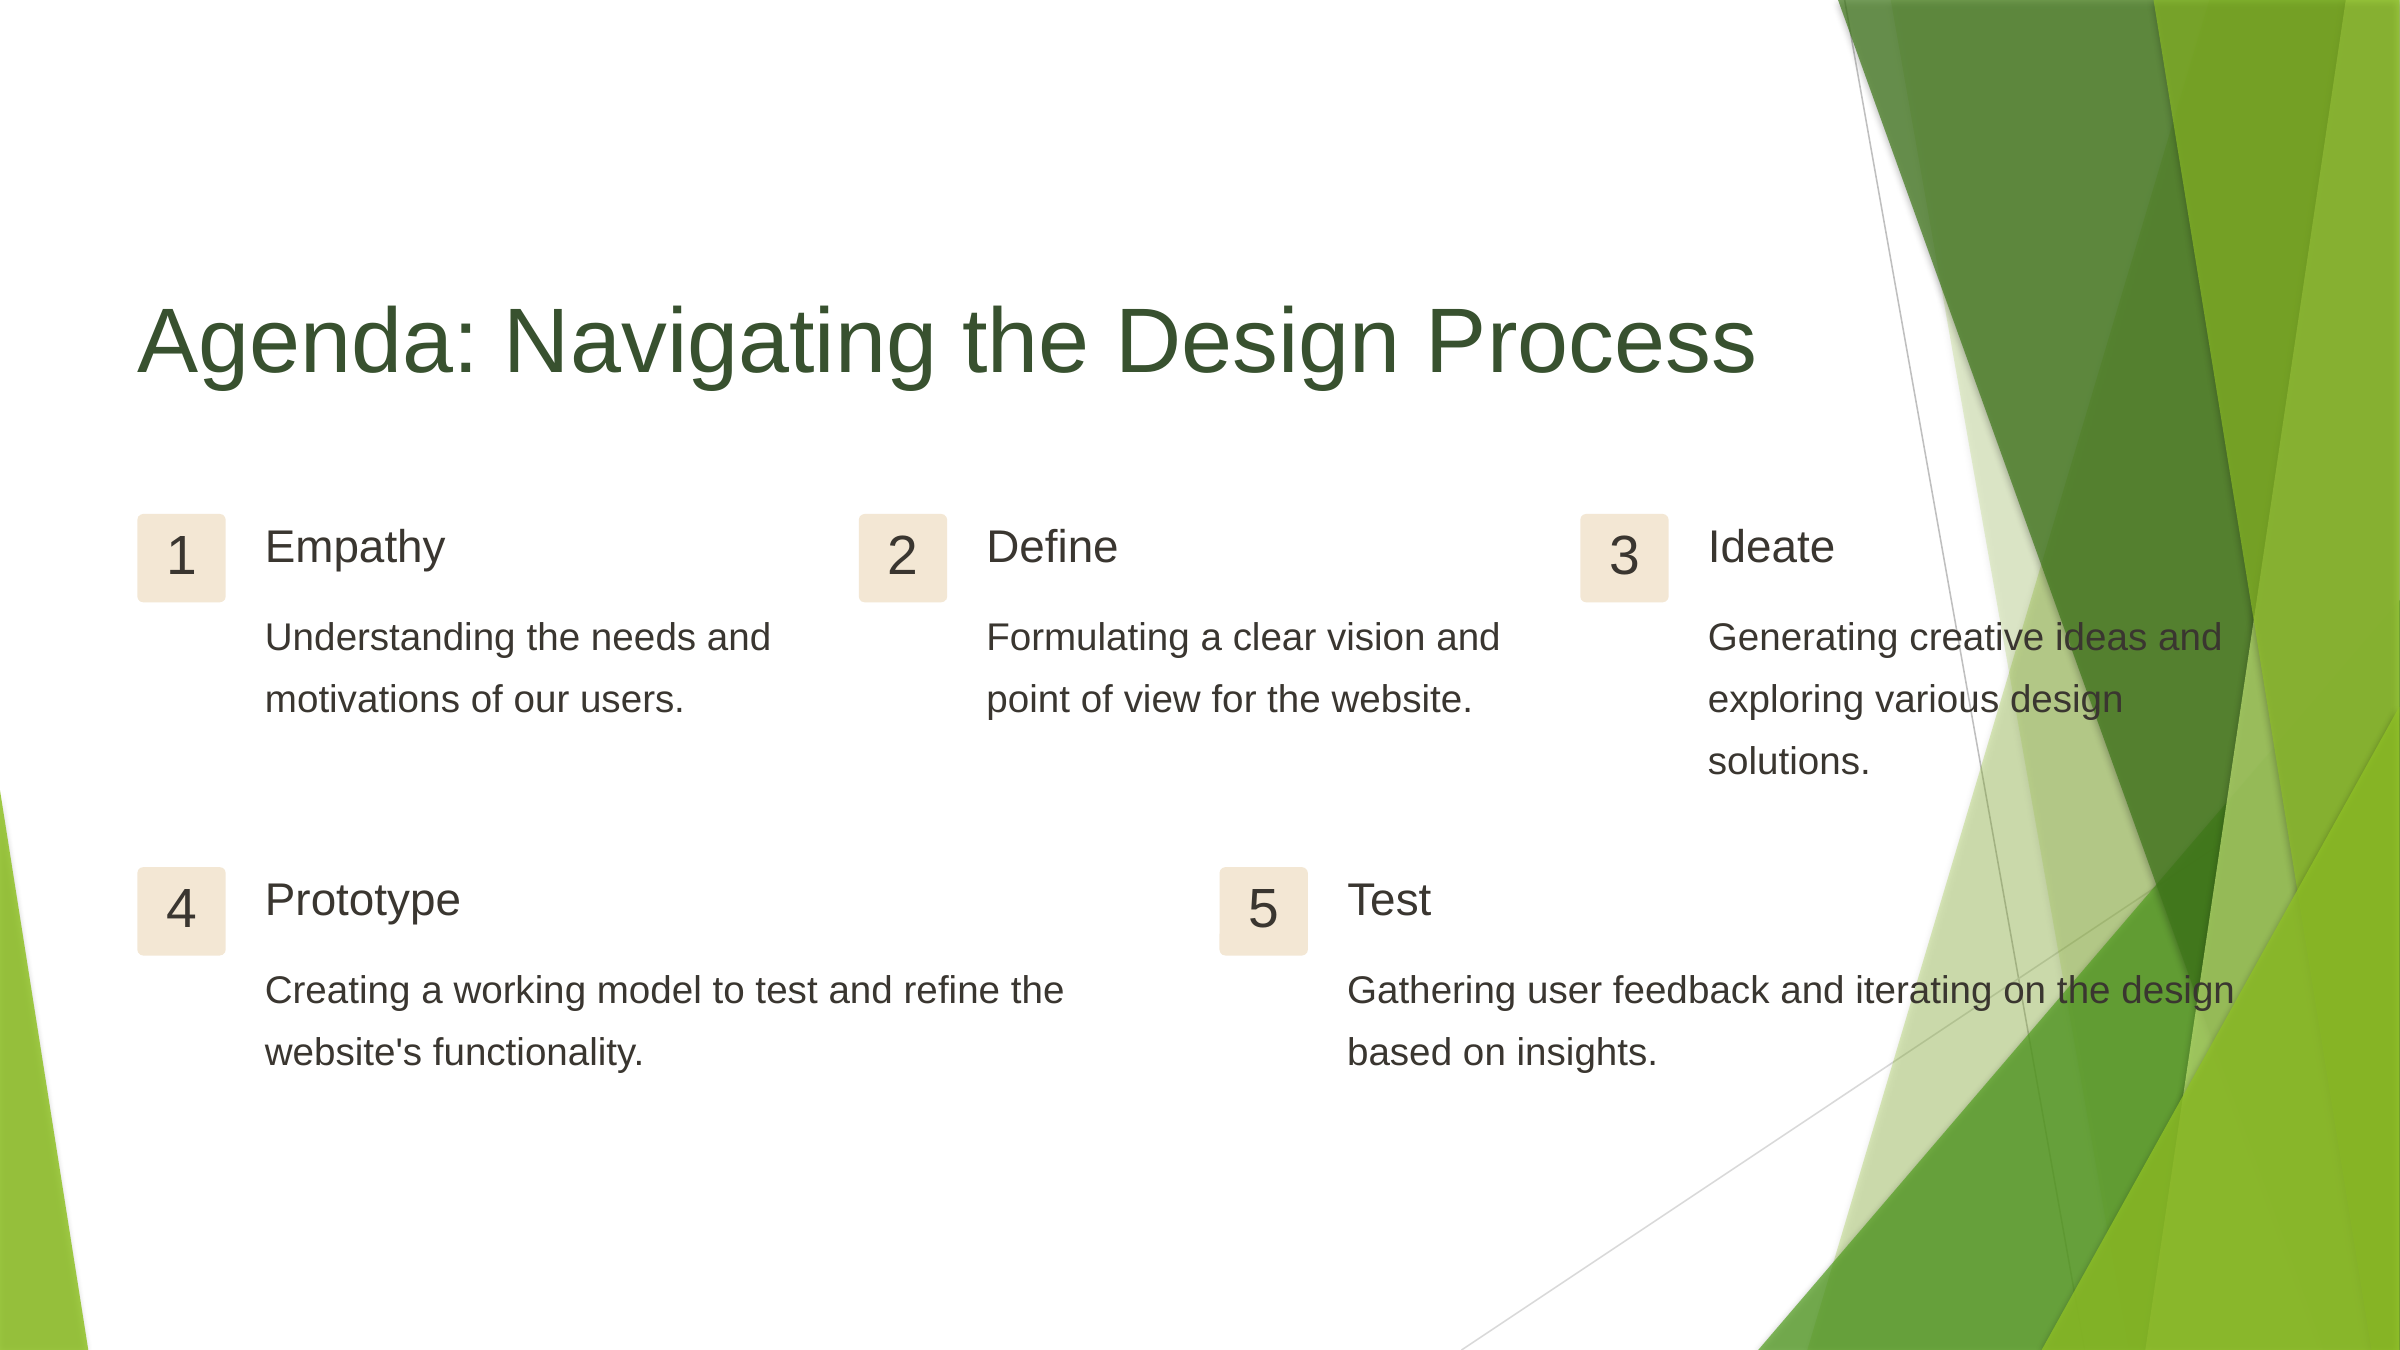

Agenda: Navigating the Design Process

Empathy

Define

Ideate
1
2
3
Understanding the needs and motivations of our users.
Formulating a clear vision and point of view for the website.
Generating creative ideas and exploring various design solutions.

Prototype

Test
4
5
Creating a working model to test and refine the website's functionality.
Gathering user feedback and iterating on the design based on insights.